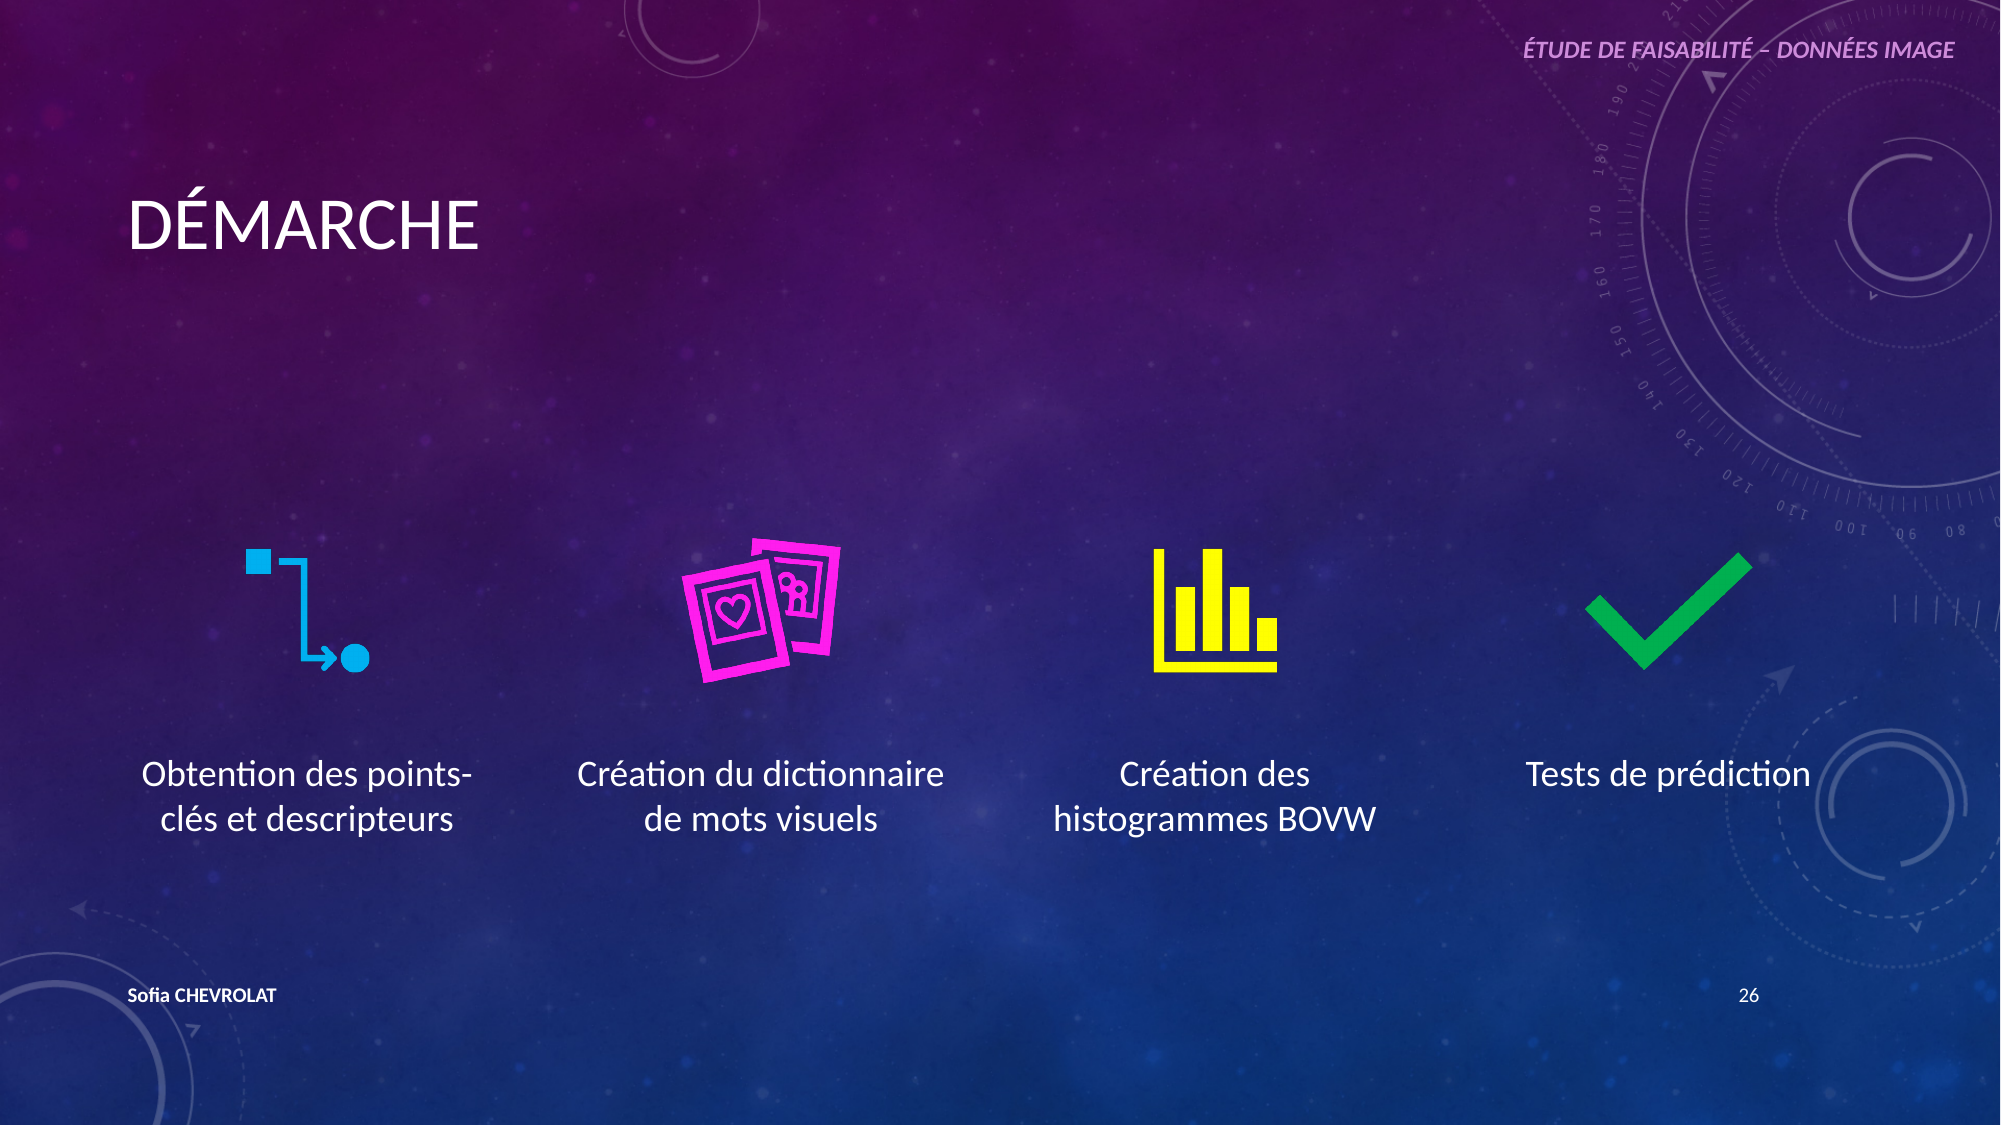

ÉTUDE DE FAISABILITÉ – DONNÉES IMAGE
# Démarche
Obtention des points-clés et descripteurs
Création du dictionnaire de mots visuels
Création des histogrammes BOVW
Tests de prédiction
Sofia CHEVROLAT
26